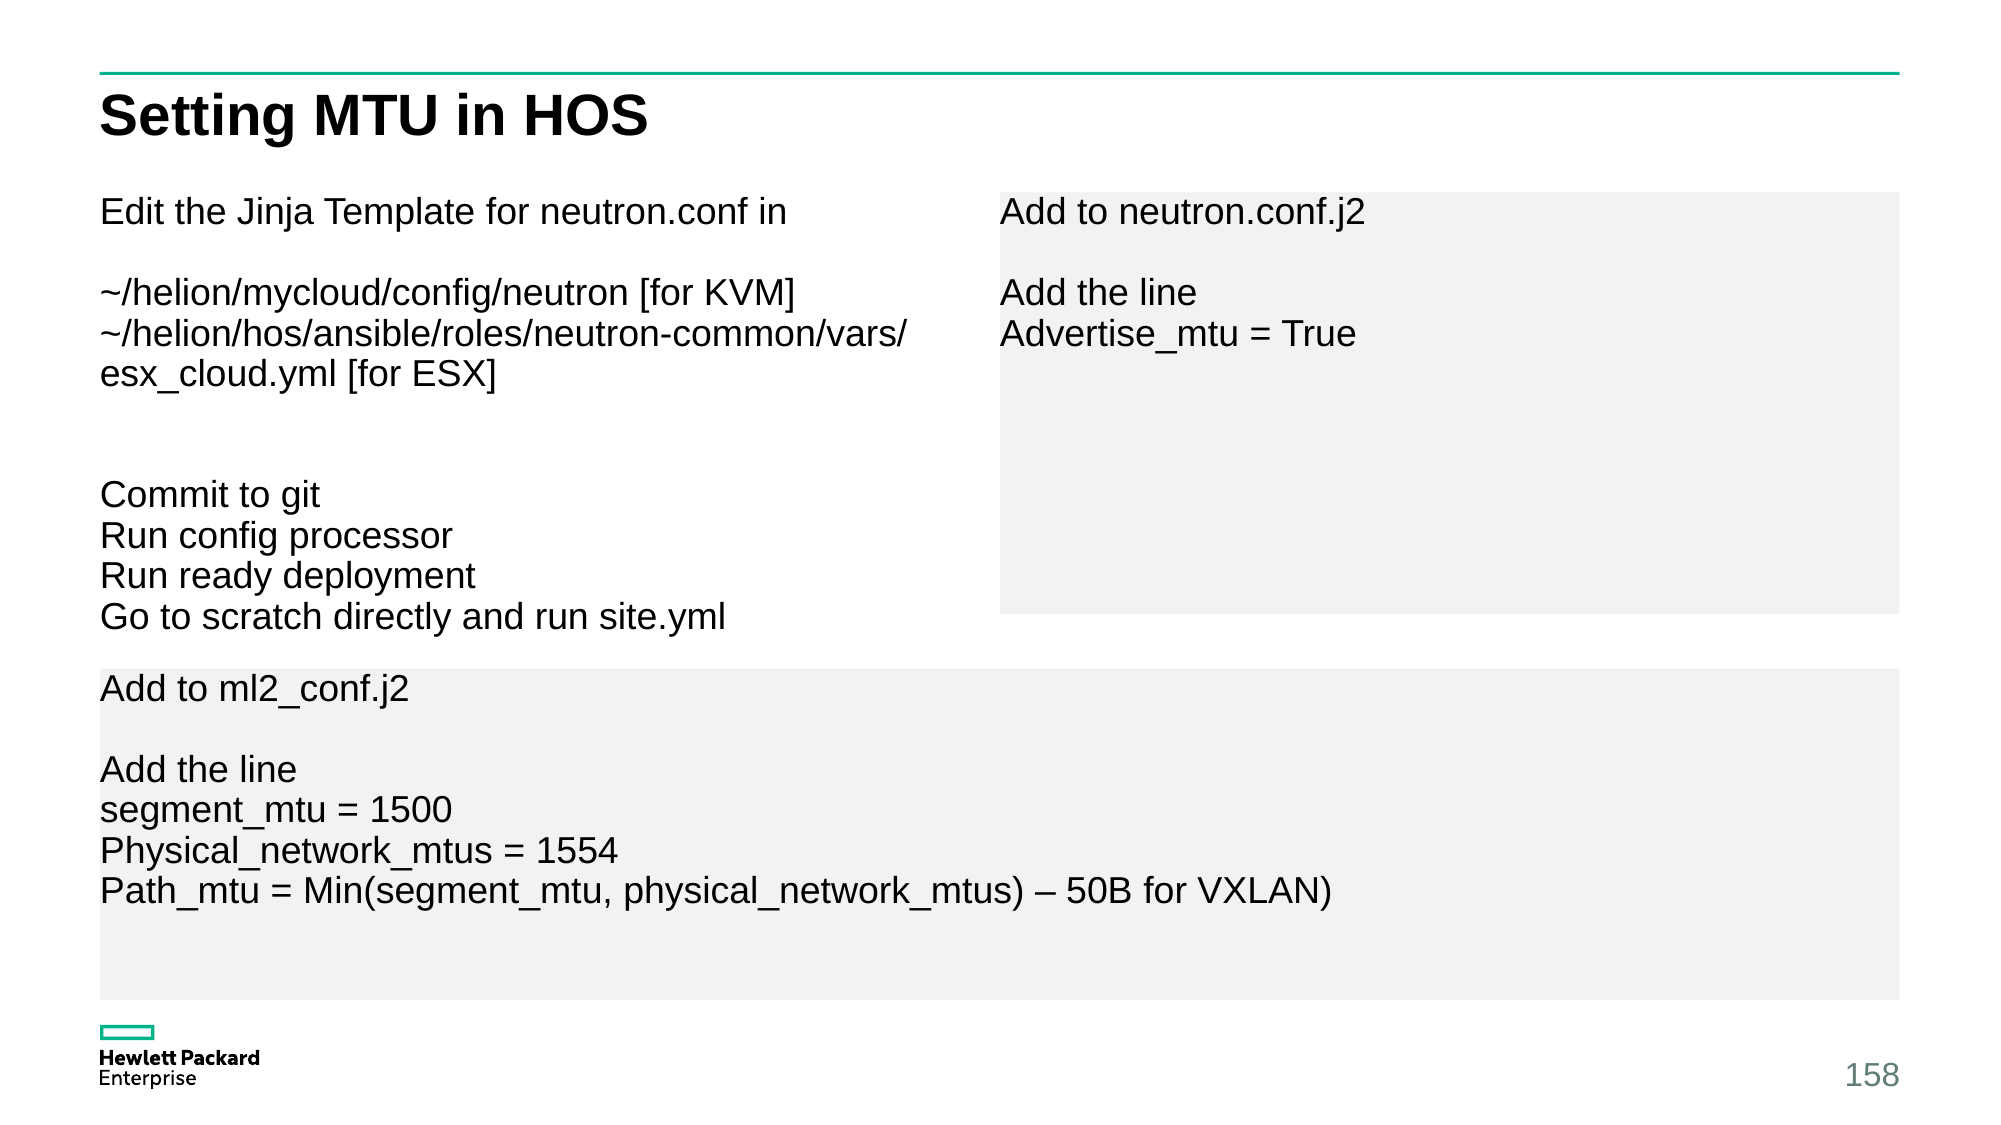

# Setting MTU in HOS
Edit the Jinja Template for neutron.conf in

~/helion/mycloud/config/neutron [for KVM]
~/helion/hos/ansible/roles/neutron-common/vars/esx_cloud.yml [for ESX]

Commit to git
Run config processor
Run ready deployment
Go to scratch directly and run site.yml

Add to neutron.conf.j2

Add the line
Advertise_mtu = True
Add to ml2_conf.j2

Add the line
segment_mtu = 1500
Physical_network_mtus = 1554
Path_mtu = Min(segment_mtu, physical_network_mtus) – 50B for VXLAN)
158